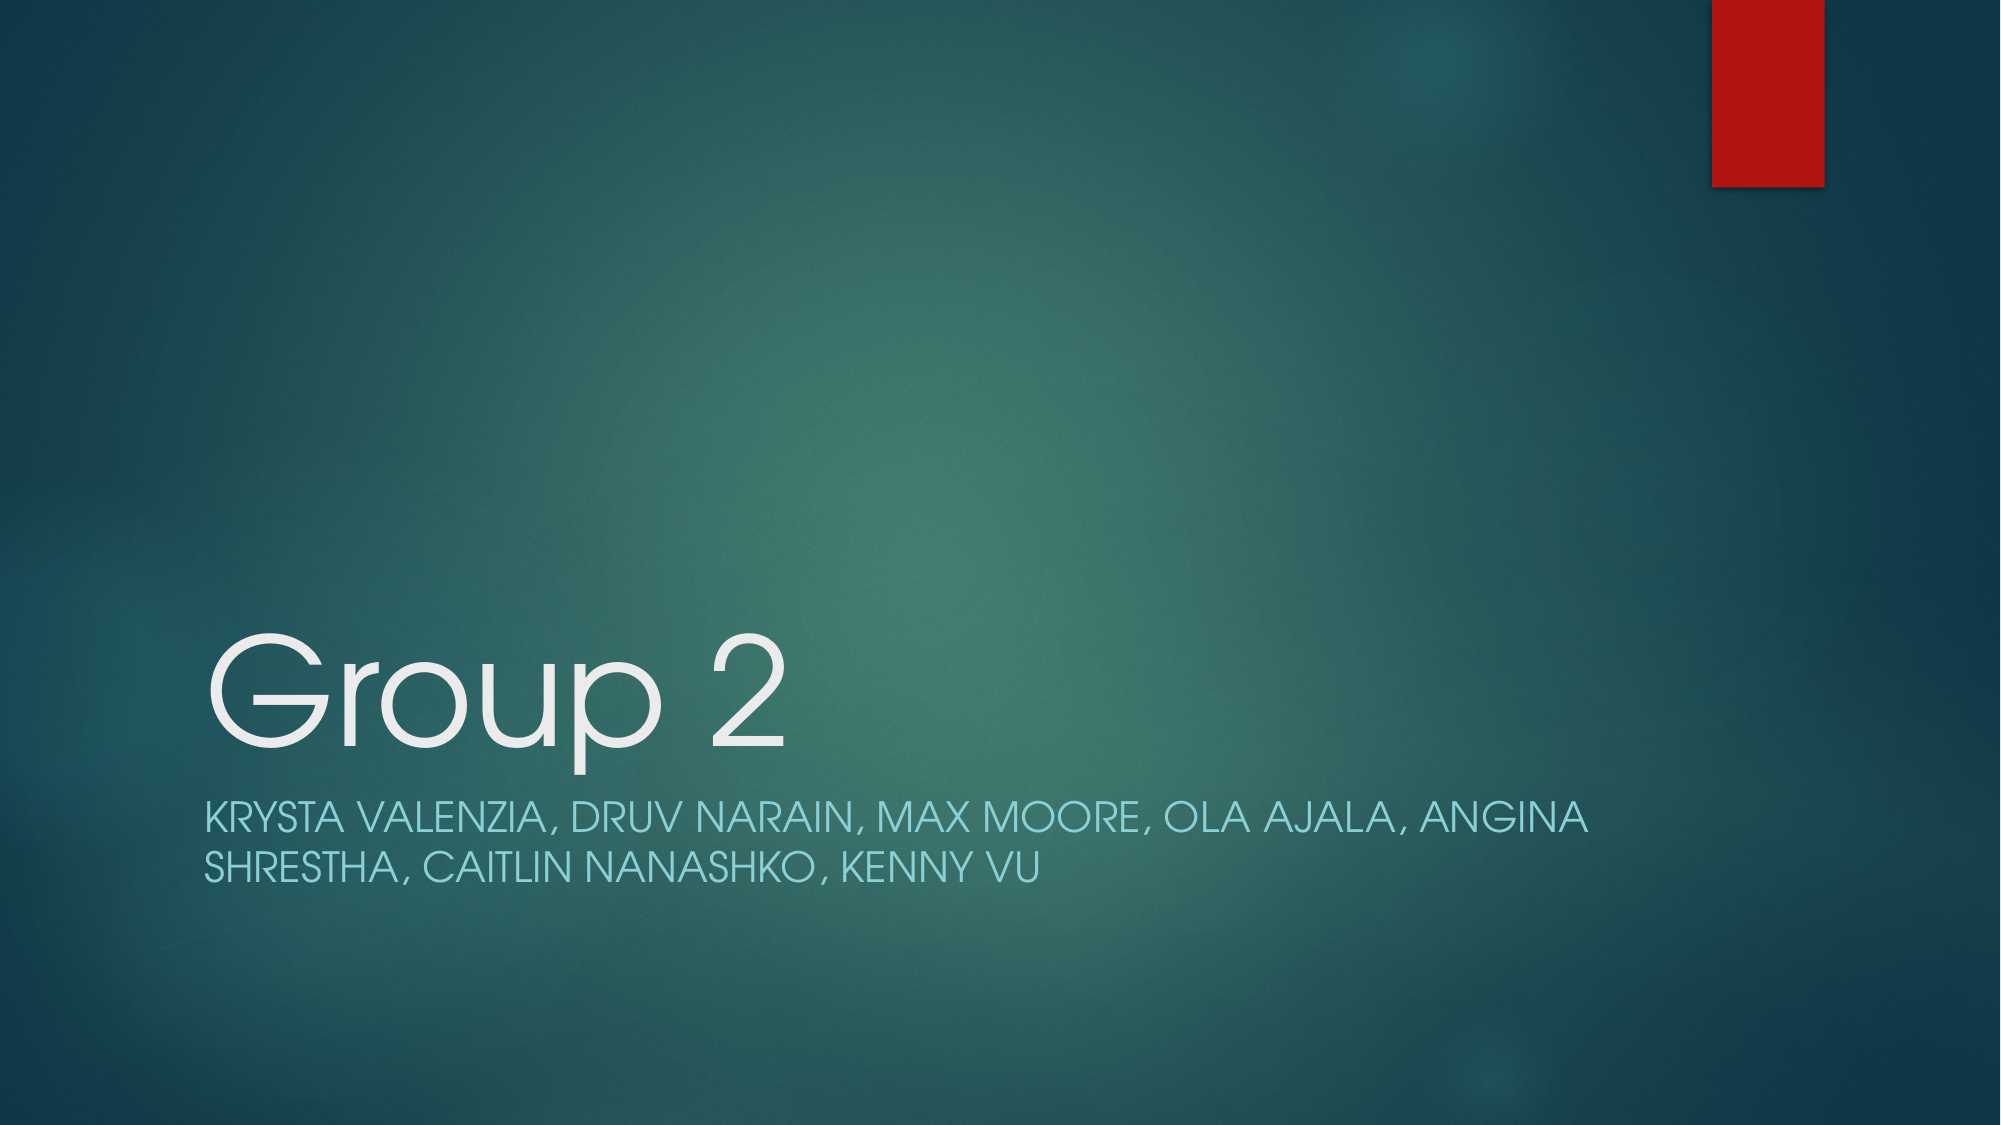

# Group 2
Krysta Valenzia, Druv Narain, Max Moore, Ola Ajala, Angina Shrestha, Caitlin nanashko, Kenny vu